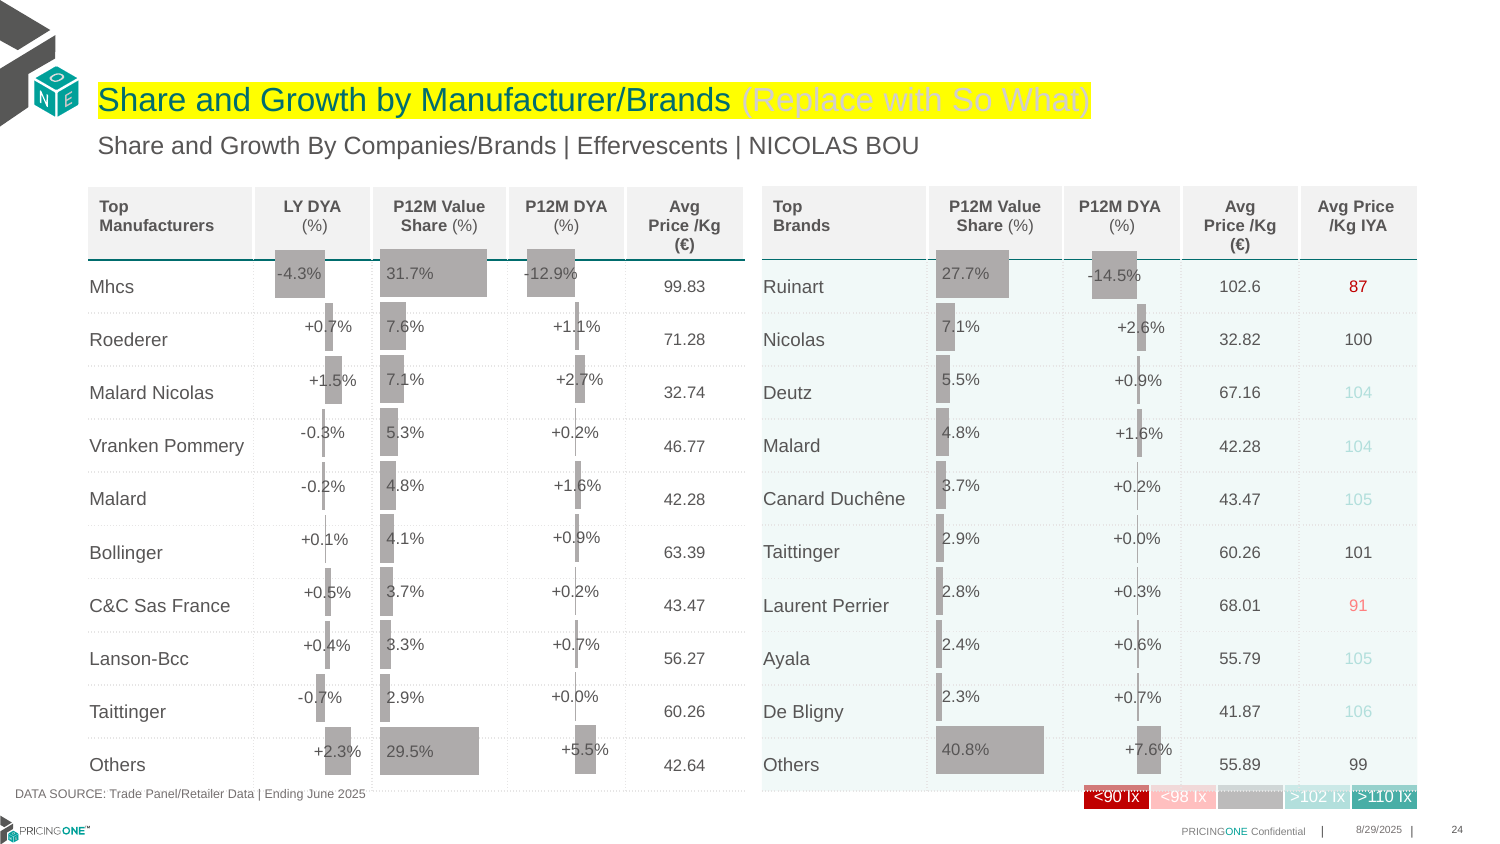

# Share and Growth by Manufacturer/Brands (Replace with So What)

Share and Growth By Companies/Brands | Effervescents | NICOLAS BOU
| Top Brands | P12M Value Share (%) | P12M DYA (%) | Avg Price /Kg (€) | Avg Price /Kg IYA |
| --- | --- | --- | --- | --- |
| Ruinart |  |  | 102.6 | 87 |
| Nicolas |  |  | 32.82 | 100 |
| Deutz |  |  | 67.16 | 104 |
| Malard |  |  | 42.28 | 104 |
| Canard Duchêne |  |  | 43.47 | 105 |
| Taittinger |  |  | 60.26 | 101 |
| Laurent Perrier |  |  | 68.01 | 91 |
| Ayala |  |  | 55.79 | 105 |
| De Bligny |  |  | 41.87 | 106 |
| Others |  |  | 55.89 | 99 |
| Top Manufacturers | LY DYA (%) | P12M Value Share (%) | P12M DYA (%) | Avg Price /Kg (€) |
| --- | --- | --- | --- | --- |
| Mhcs |  |  |  | 99.83 |
| Roederer |  |  |  | 71.28 |
| Malard Nicolas |  |  |  | 32.74 |
| Vranken Pommery |  |  |  | 46.77 |
| Malard |  |  |  | 42.28 |
| Bollinger |  |  |  | 63.39 |
| C&C Sas France |  |  |  | 43.47 |
| Lanson-Bcc |  |  |  | 56.27 |
| Taittinger |  |  |  | 60.26 |
| Others |  |  |  | 42.64 |

### Chart

| Category | Share DYA P12M |
|---|---|
| None | -0.1292992480985583 |

### Chart

| Category | Value Share P12M |
|---|---|
| None | 0.31738867189818715 |

### Chart

| Category | Share DYA LY |
|---|---|
| None | -0.042673207610255615 |

### Chart

| Category | Value Share |
|---|---|
| None | 0.2769745824083198 |

### Chart

| Category | Share DYA |
|---|---|
| None | -0.14498600030769304 |
DATA SOURCE: Trade Panel/Retailer Data | Ending June 2025
| <90 Ix | <98 Ix |  | >102 Ix | >110 Ix |
| --- | --- | --- | --- | --- |

8/29/2025
24